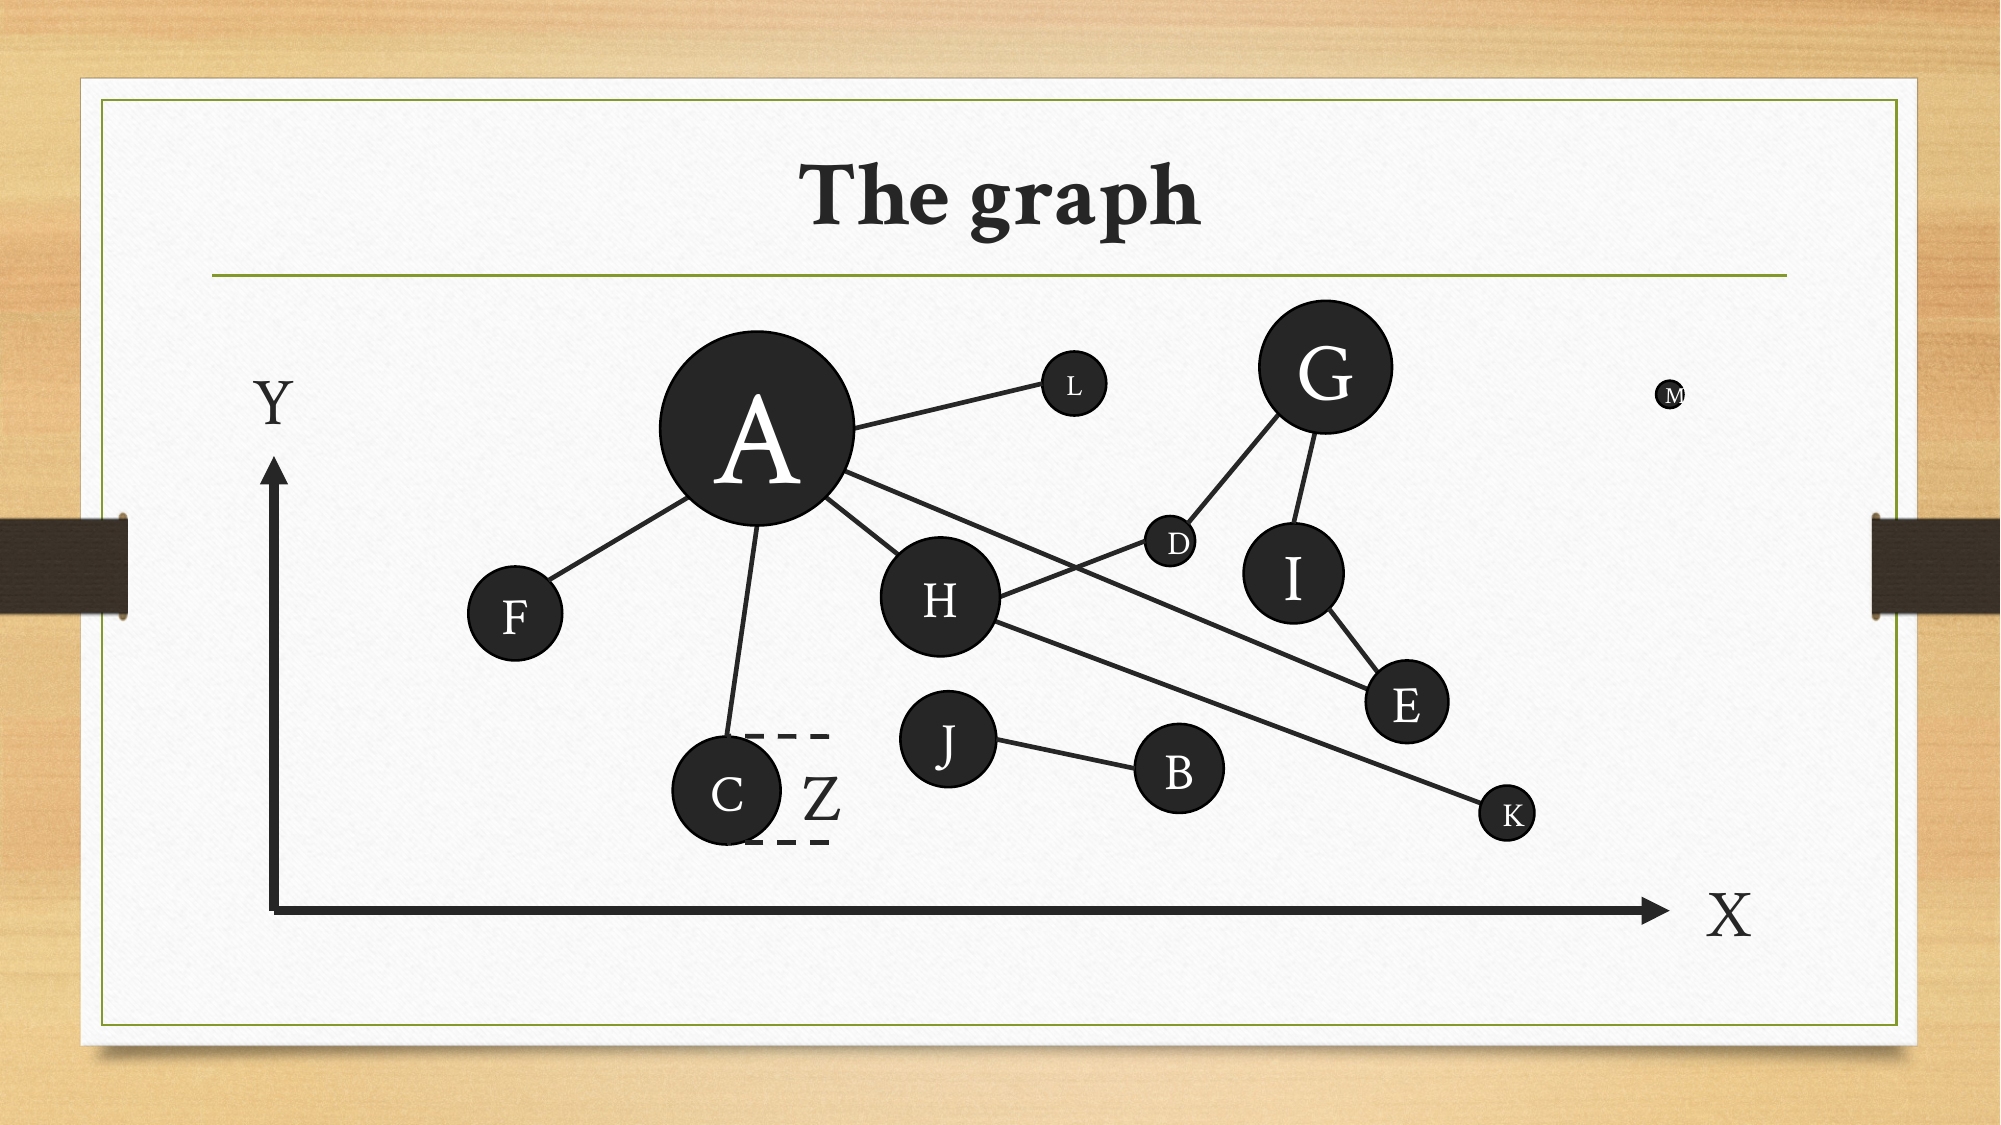

# The graph
G
A
Y
L
M
D
I
H
F
E
J
B
C
Z
K
X